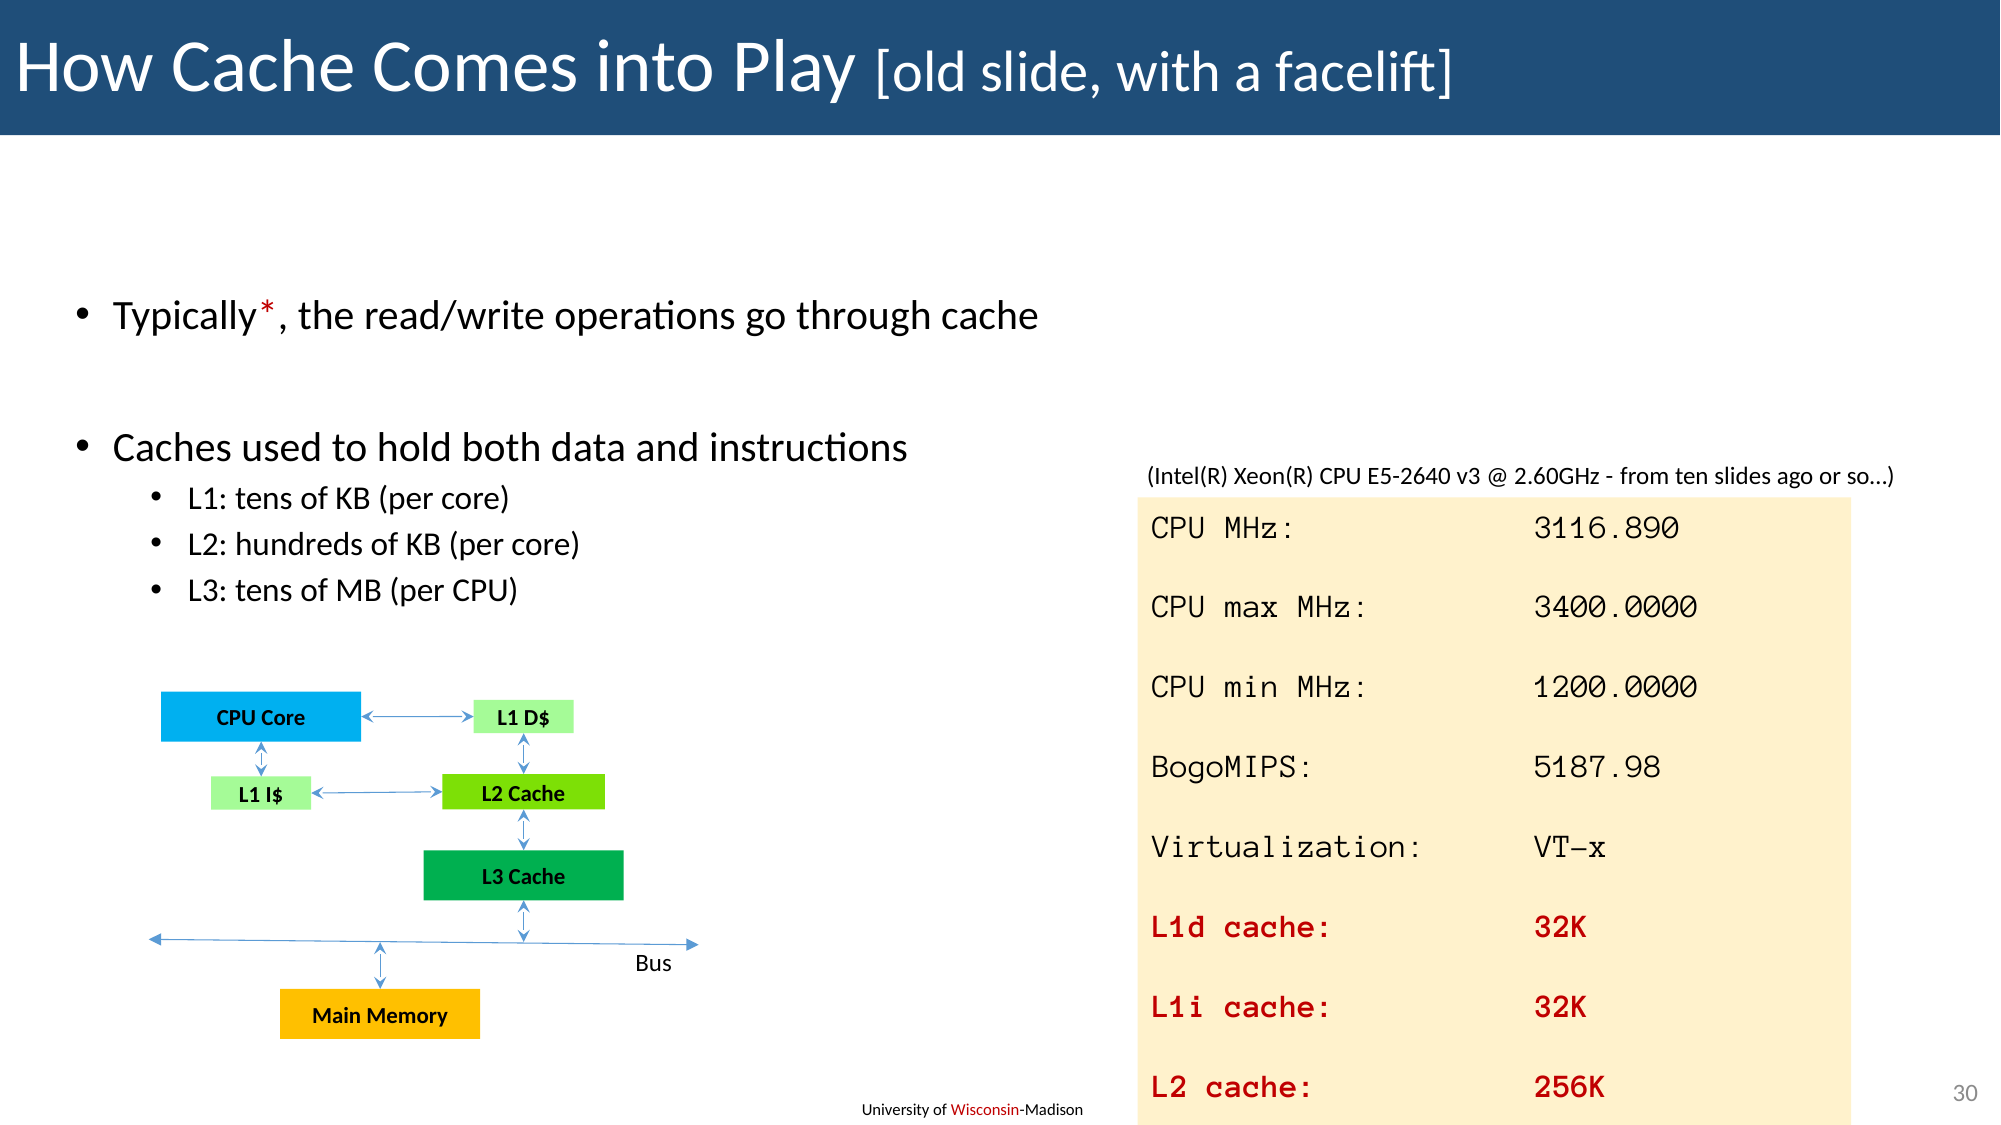

# How Cache Comes into Play [old slide, with a facelift]

Typically*, the read/write operations go through cache

Caches used to hold both data and instructions
L1: tens of KB (per core)
L2: hundreds of KB (per core)
L3: tens of MB (per CPU)
(Intel(R) Xeon(R) CPU E5-2640 v3 @ 2.60GHz - from ten slides ago or so…)
CPU MHz:             3116.890
CPU max MHz:         3400.0000
CPU min MHz:         1200.0000
BogoMIPS:            5187.98
Virtualization:      VT-x
L1d cache:           32K
L1i cache:           32K
L2 cache:            256K
L3 cache:            20480K
NUMA node0 CPU(s):   0-7,16-23
NUMA node1 CPU(s):   8-15,24-31
CPU Core
L1 D$
L2 Cache
L1 I$
L3 Cache
Bus
Main Memory
30